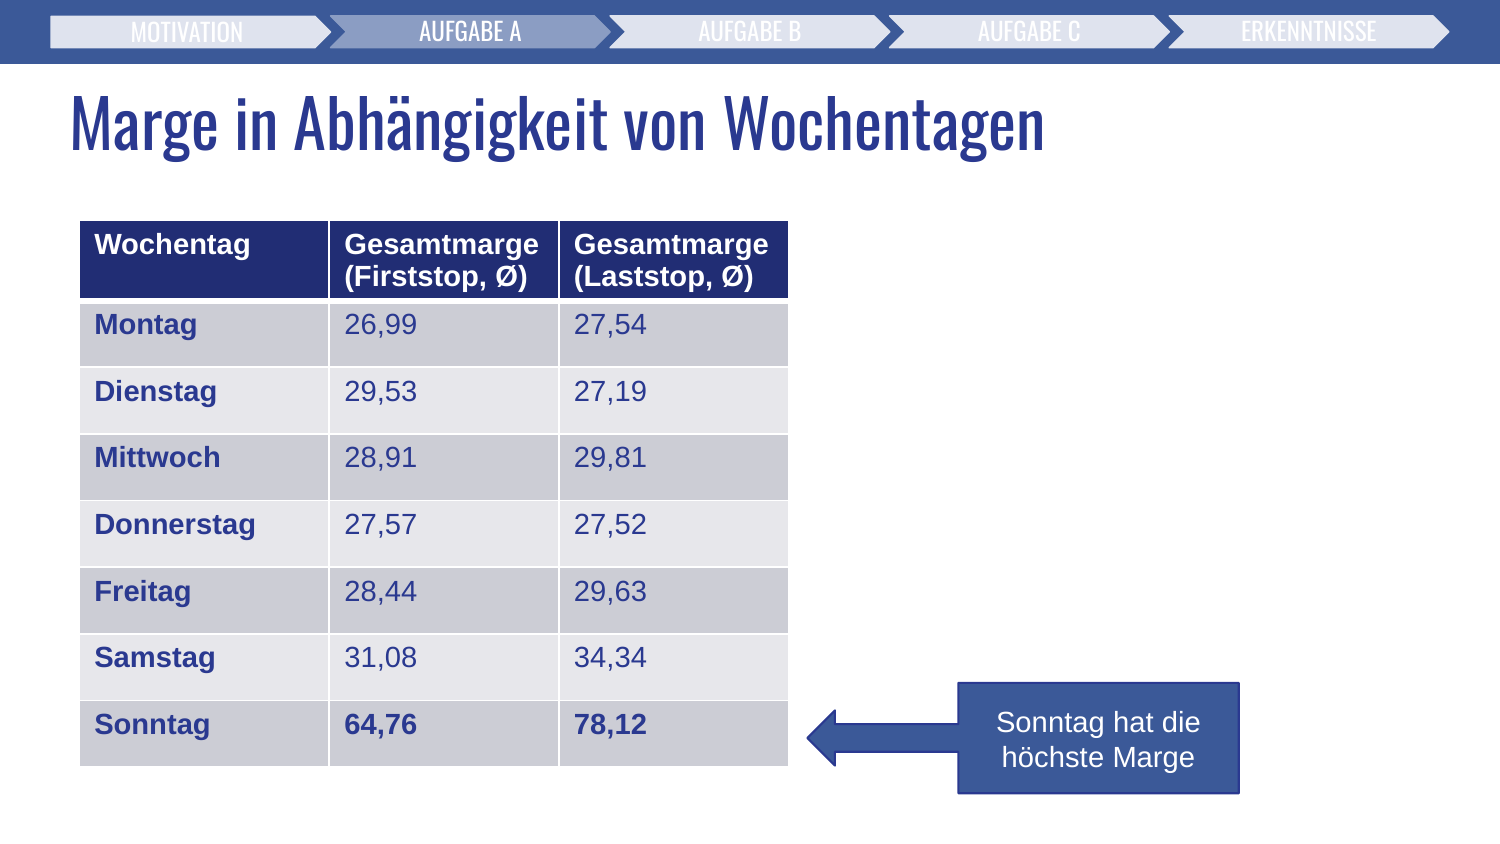

AUFGABE A
AUFGABE B
ERKENNTNISSE
AUFGABE C
MOTIVATION
# Marge in Abhängigkeit von Wochentagen

| Wochentag | Gesamtmarge (Firststop, Ø) | Gesamtmarge (Laststop, Ø) |
| --- | --- | --- |
| Montag | 26,99 | 27,54 |
| Dienstag | 29,53 | 27,19 |
| Mittwoch | 28,91 | 29,81 |
| Donnerstag | 27,57 | 27,52 |
| Freitag | 28,44 | 29,63 |
| Samstag | 31,08 | 34,34 |
| Sonntag | 64,76 | 78,12 |

Sonntag hat die höchste Marge